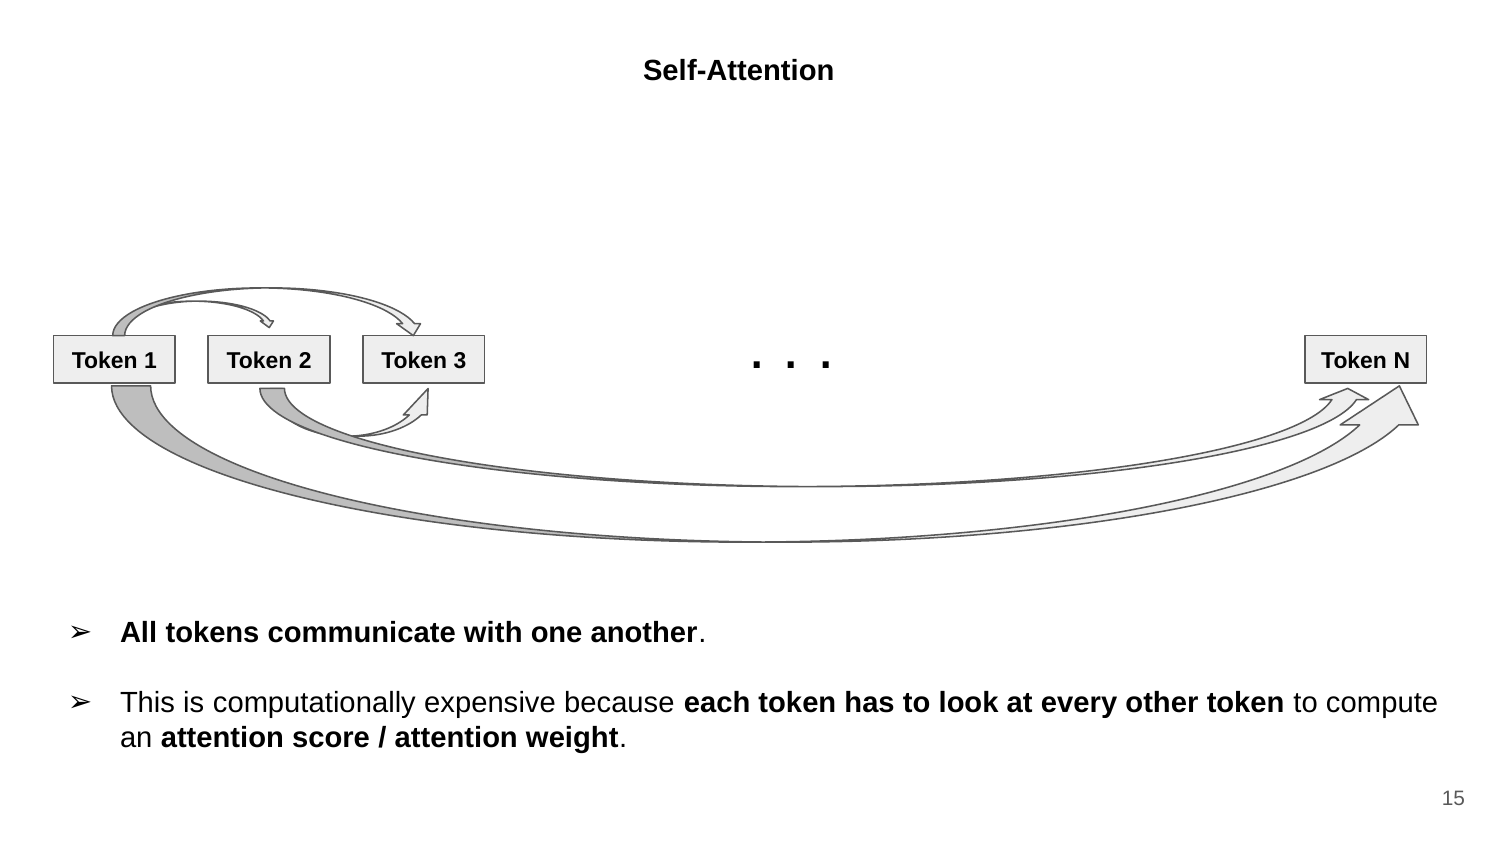

Self-Attention

. . .

Token 1
Token 2
Token 3
Token N

All tokens communicate with one another.

This is computationally expensive because each token has to look at every other token to compute an attention score / attention weight.
15